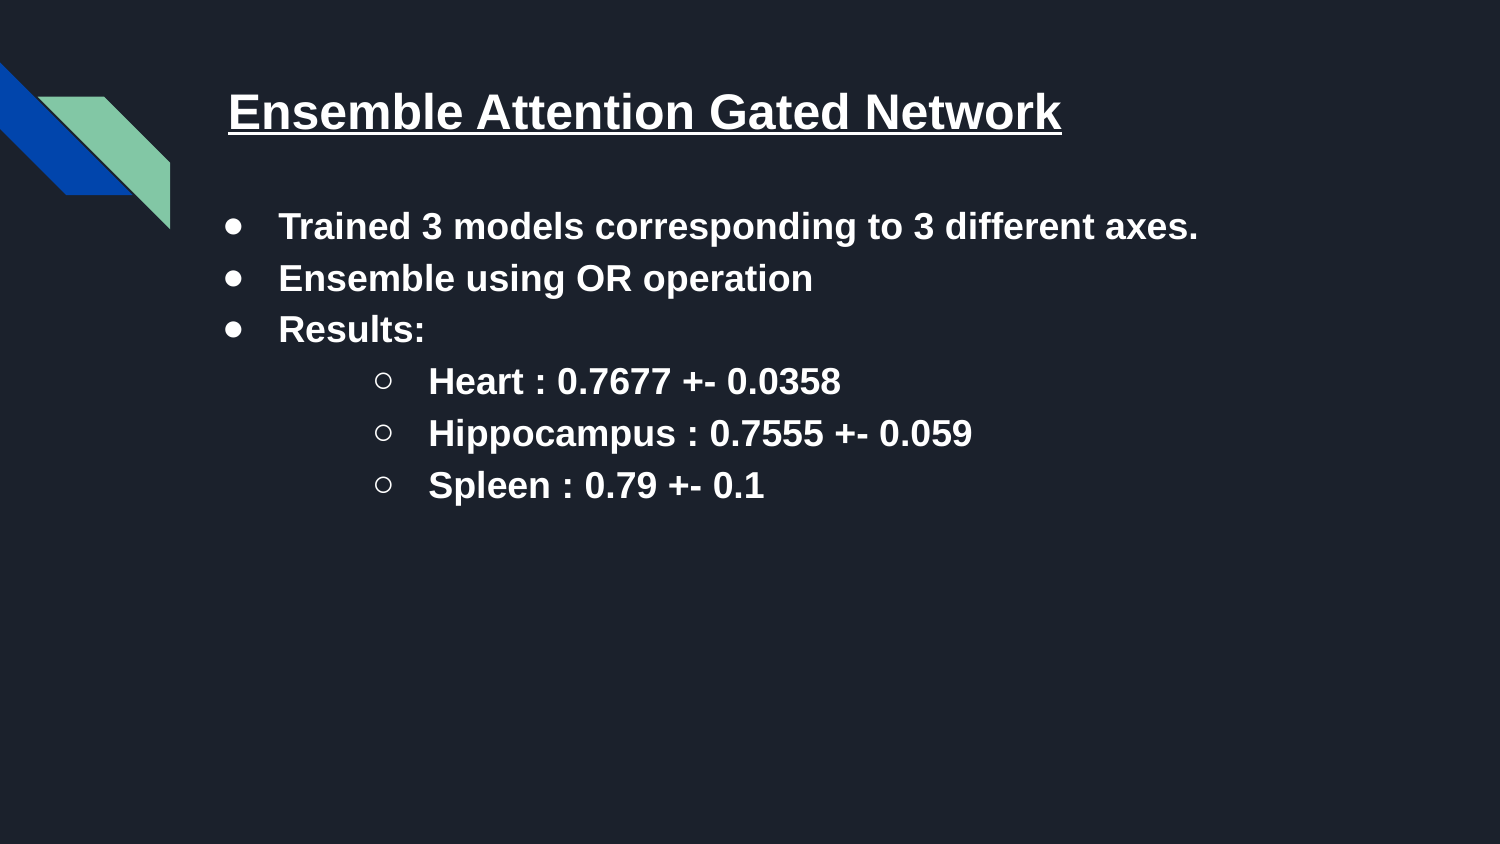

# Ensemble Attention Gated Network
Trained 3 models corresponding to 3 different axes.
Ensemble using OR operation
Results:
Heart : 0.7677 +- 0.0358
Hippocampus : 0.7555 +- 0.059
Spleen : 0.79 +- 0.1